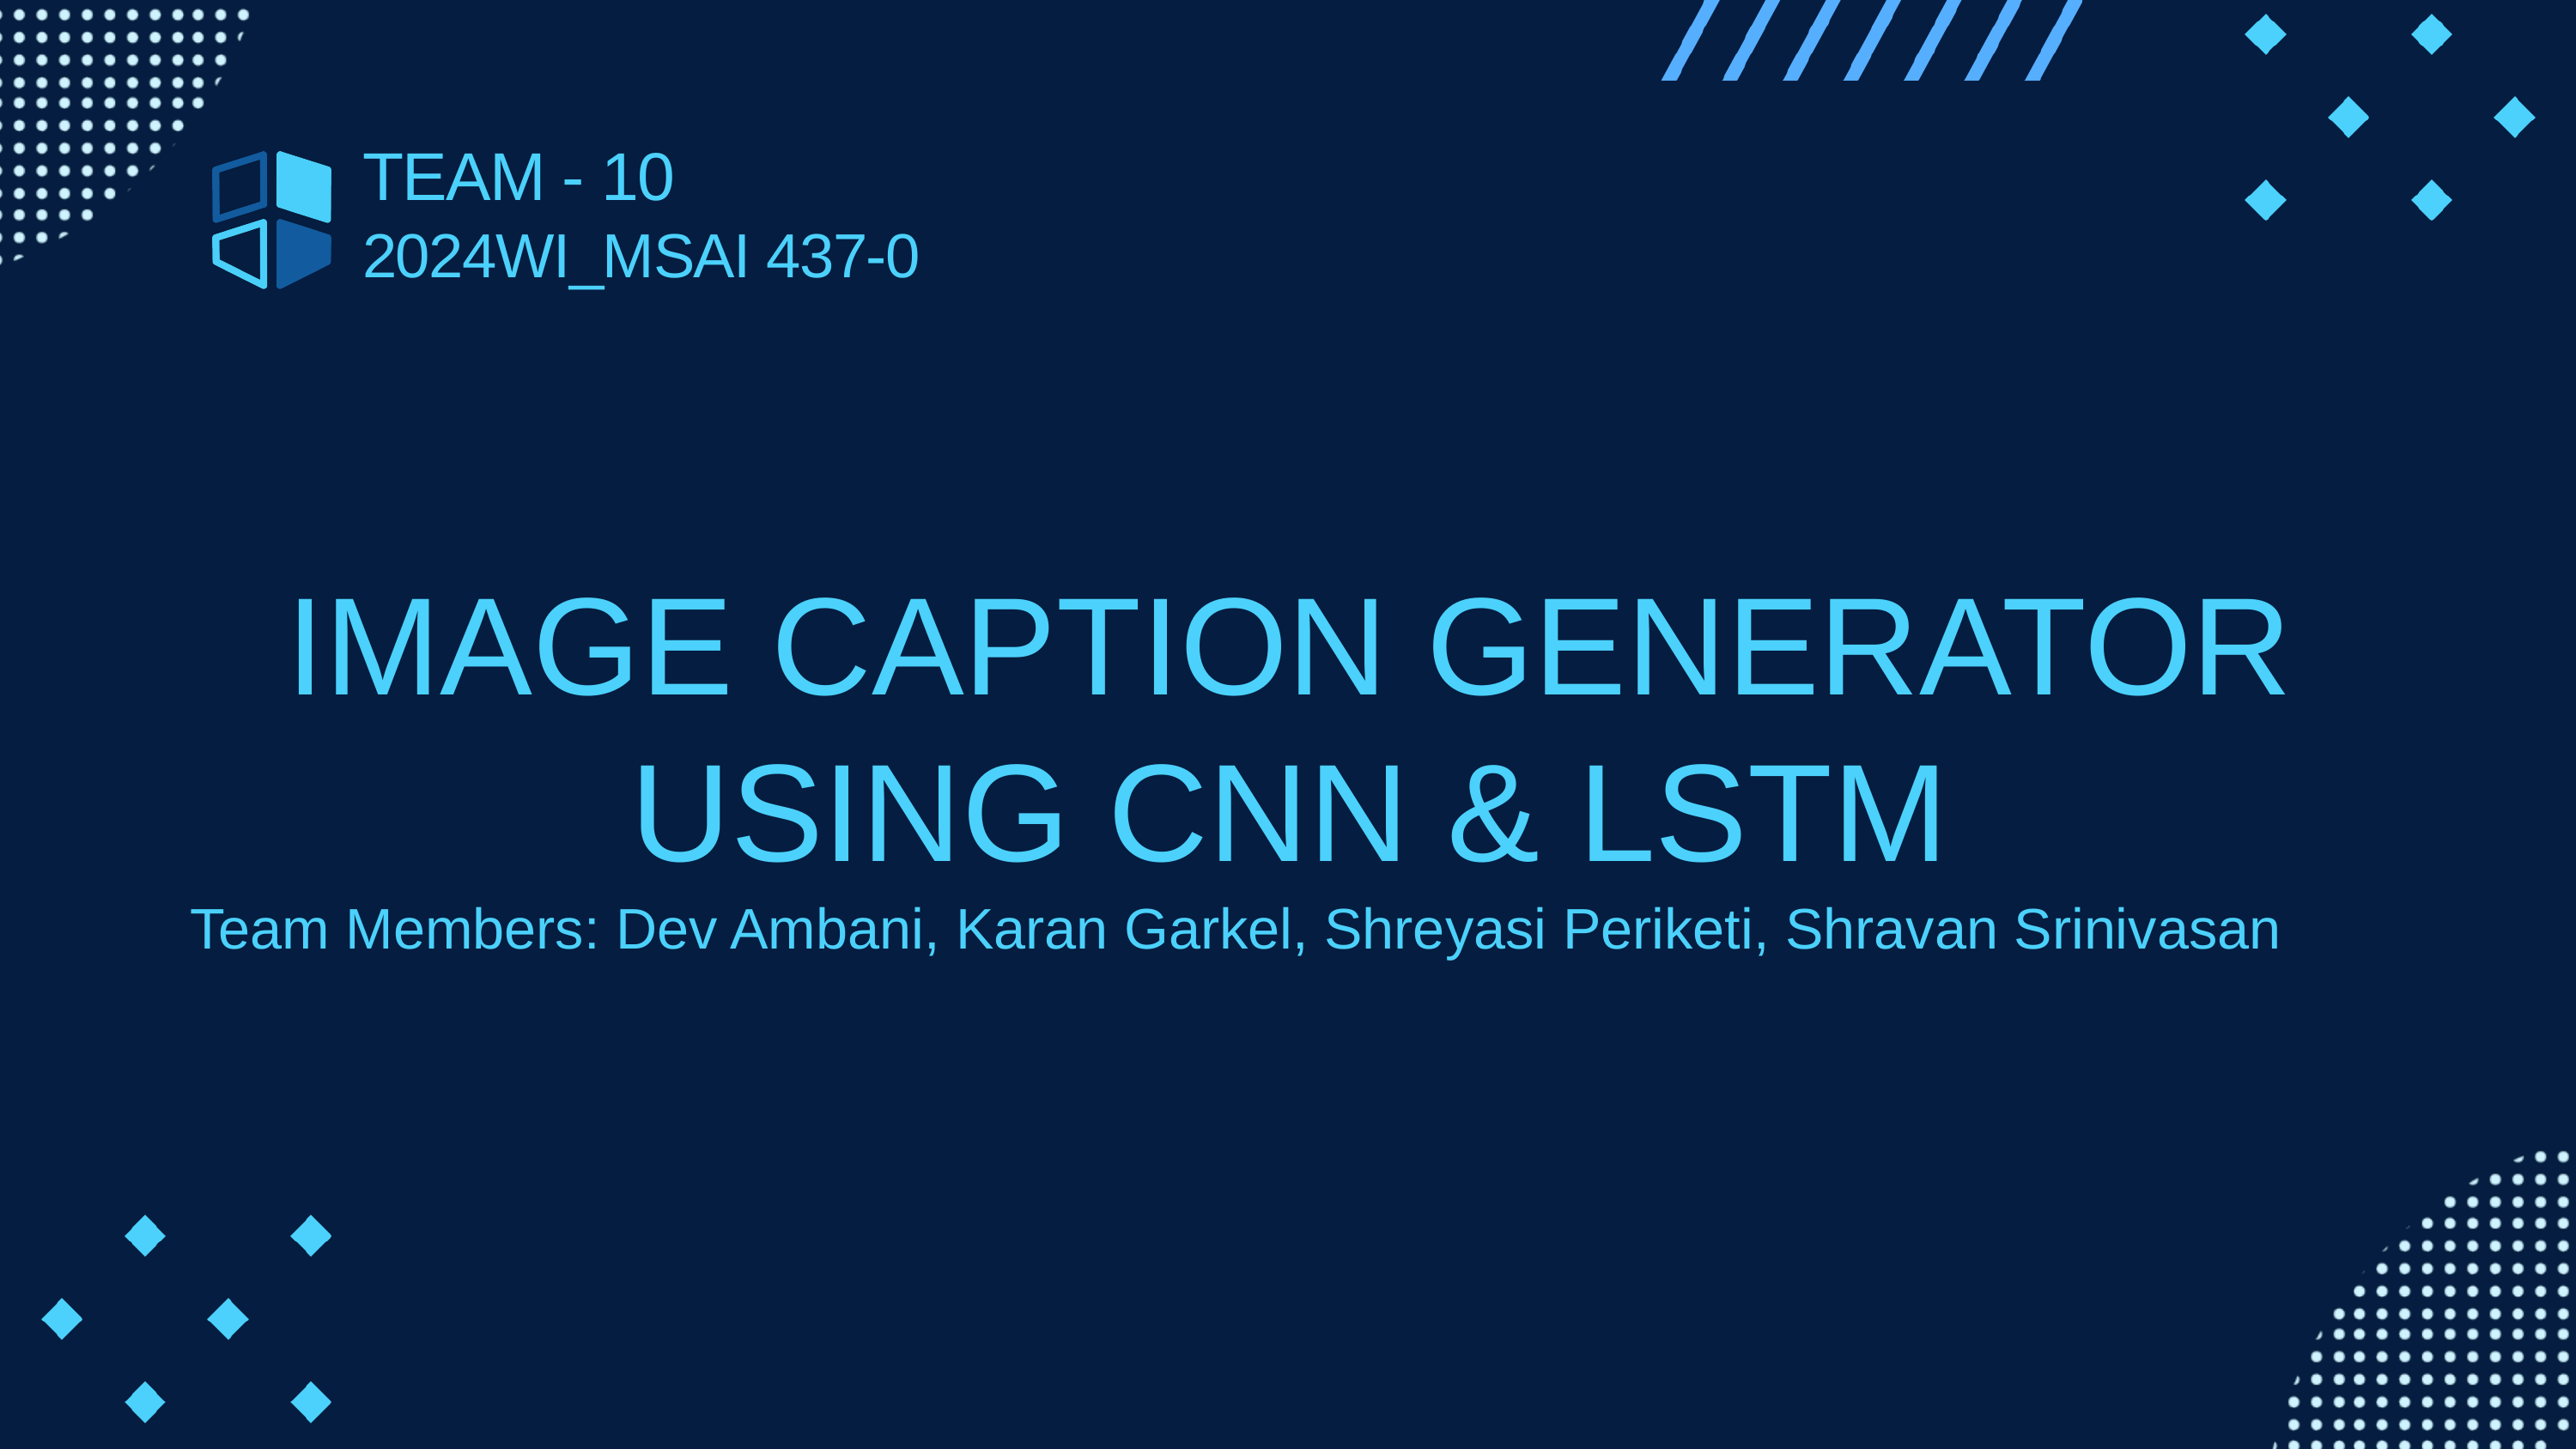

TEAM - 10
2024WI_MSAI 437-0

IMAGE CAPTION GENERATOR USING CNN & LSTM
Team Members: Dev Ambani, Karan Garkel, Shreyasi Periketi, Shravan Srinivasan